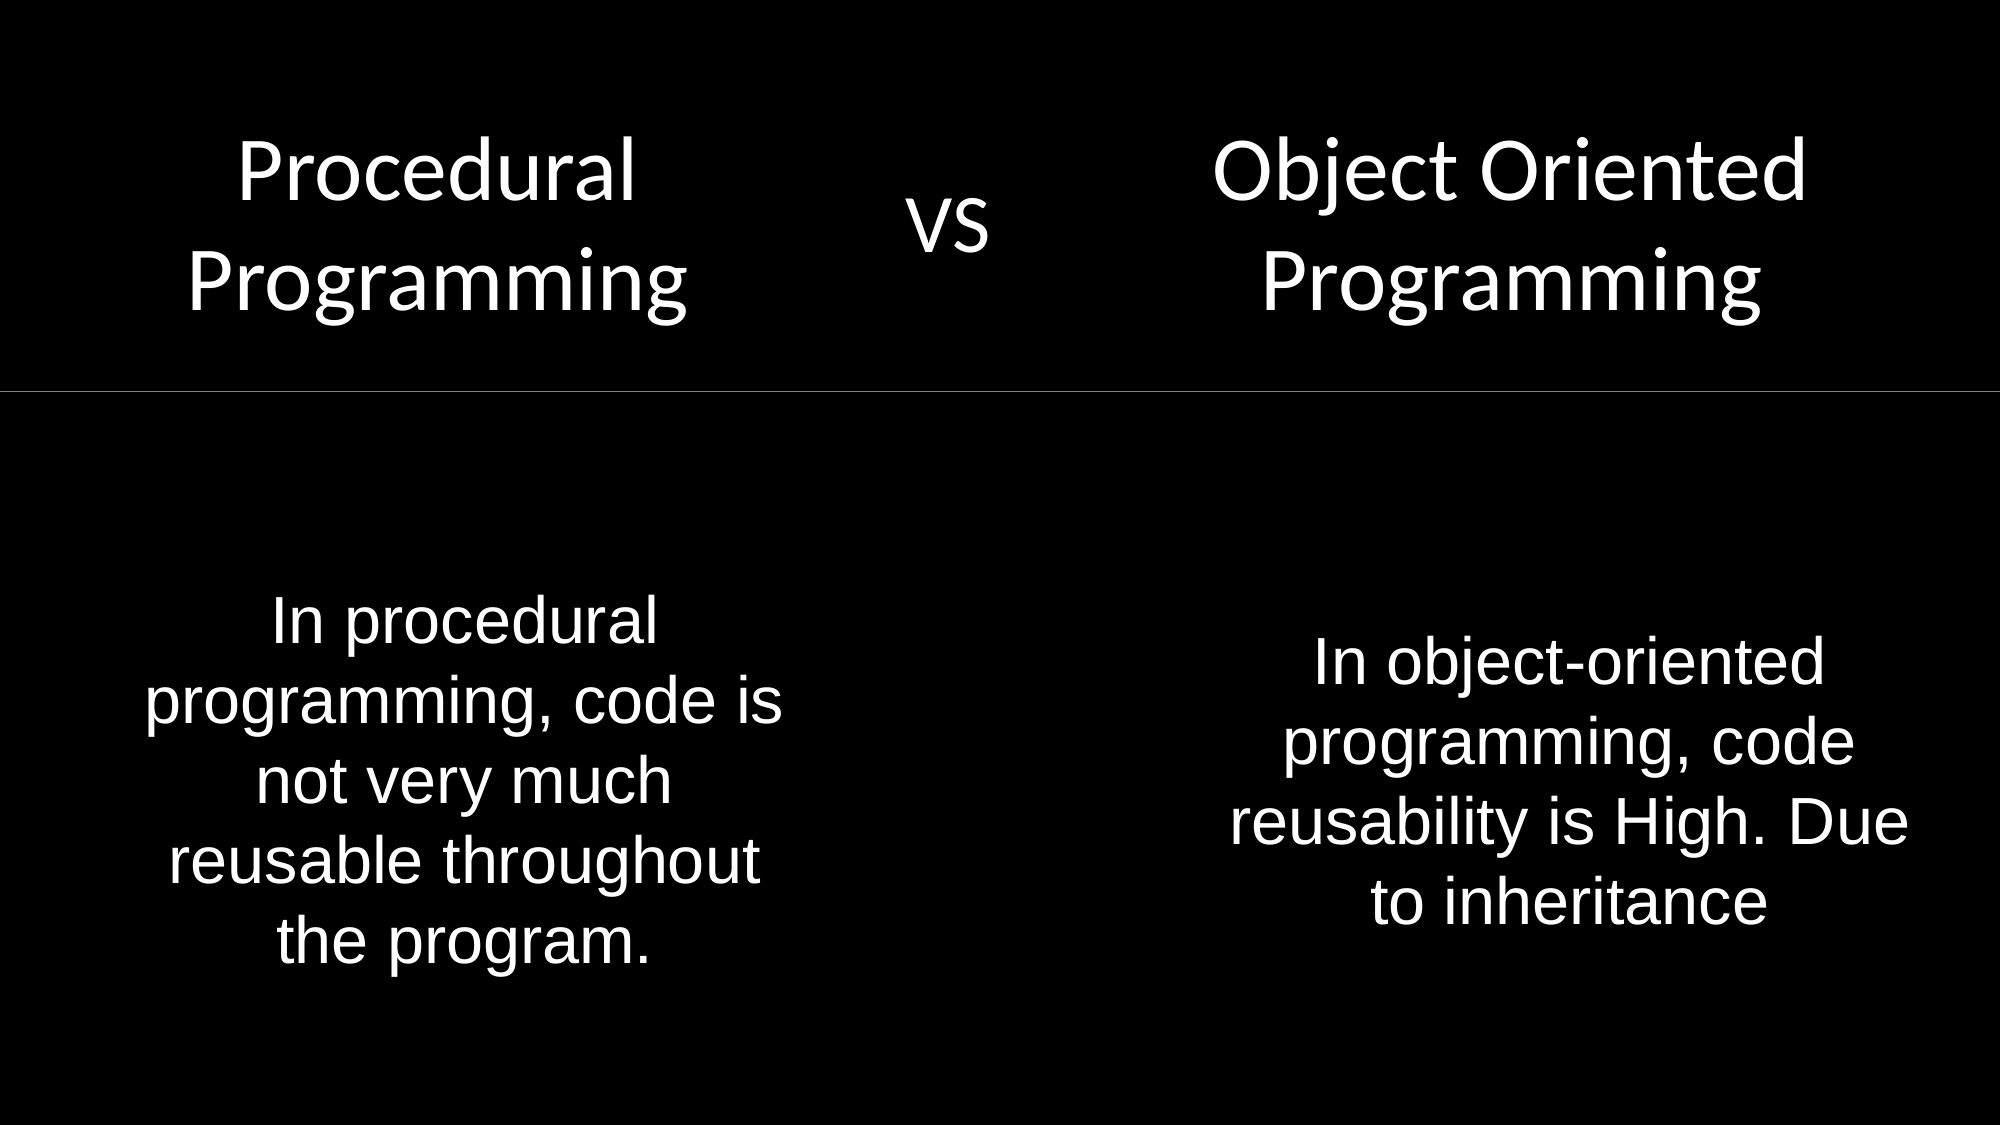

Procedural Programming
Object Oriented Programming
VS
In procedural programming, code is not very much reusable throughout the program.
In object-oriented programming, code reusability is High. Due to inheritance